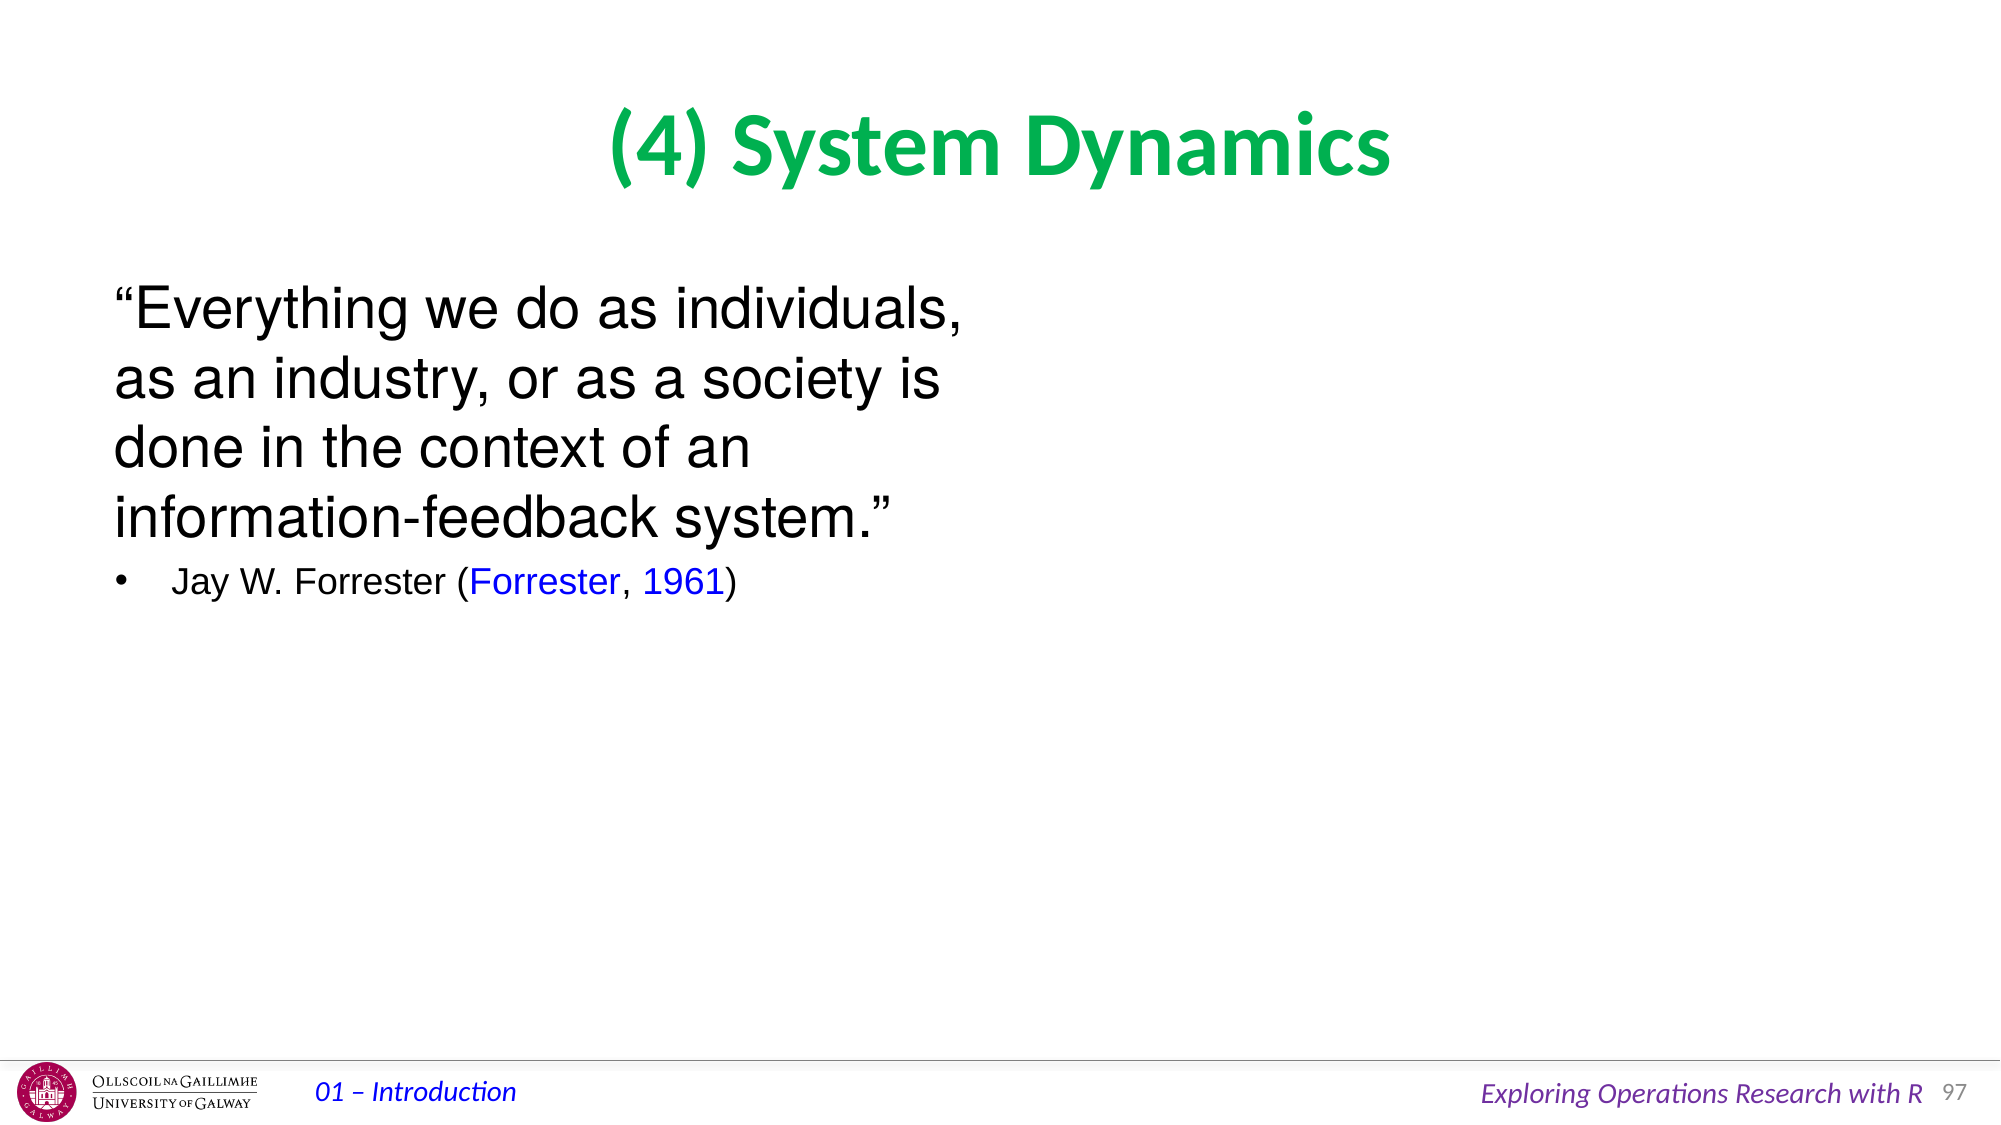

# (4) System Dynamics
“Everything we do as individuals, as an industry, or as a society is done in the context of an information-feedback system.”
Jay W. Forrester (Forrester, 1961)
97